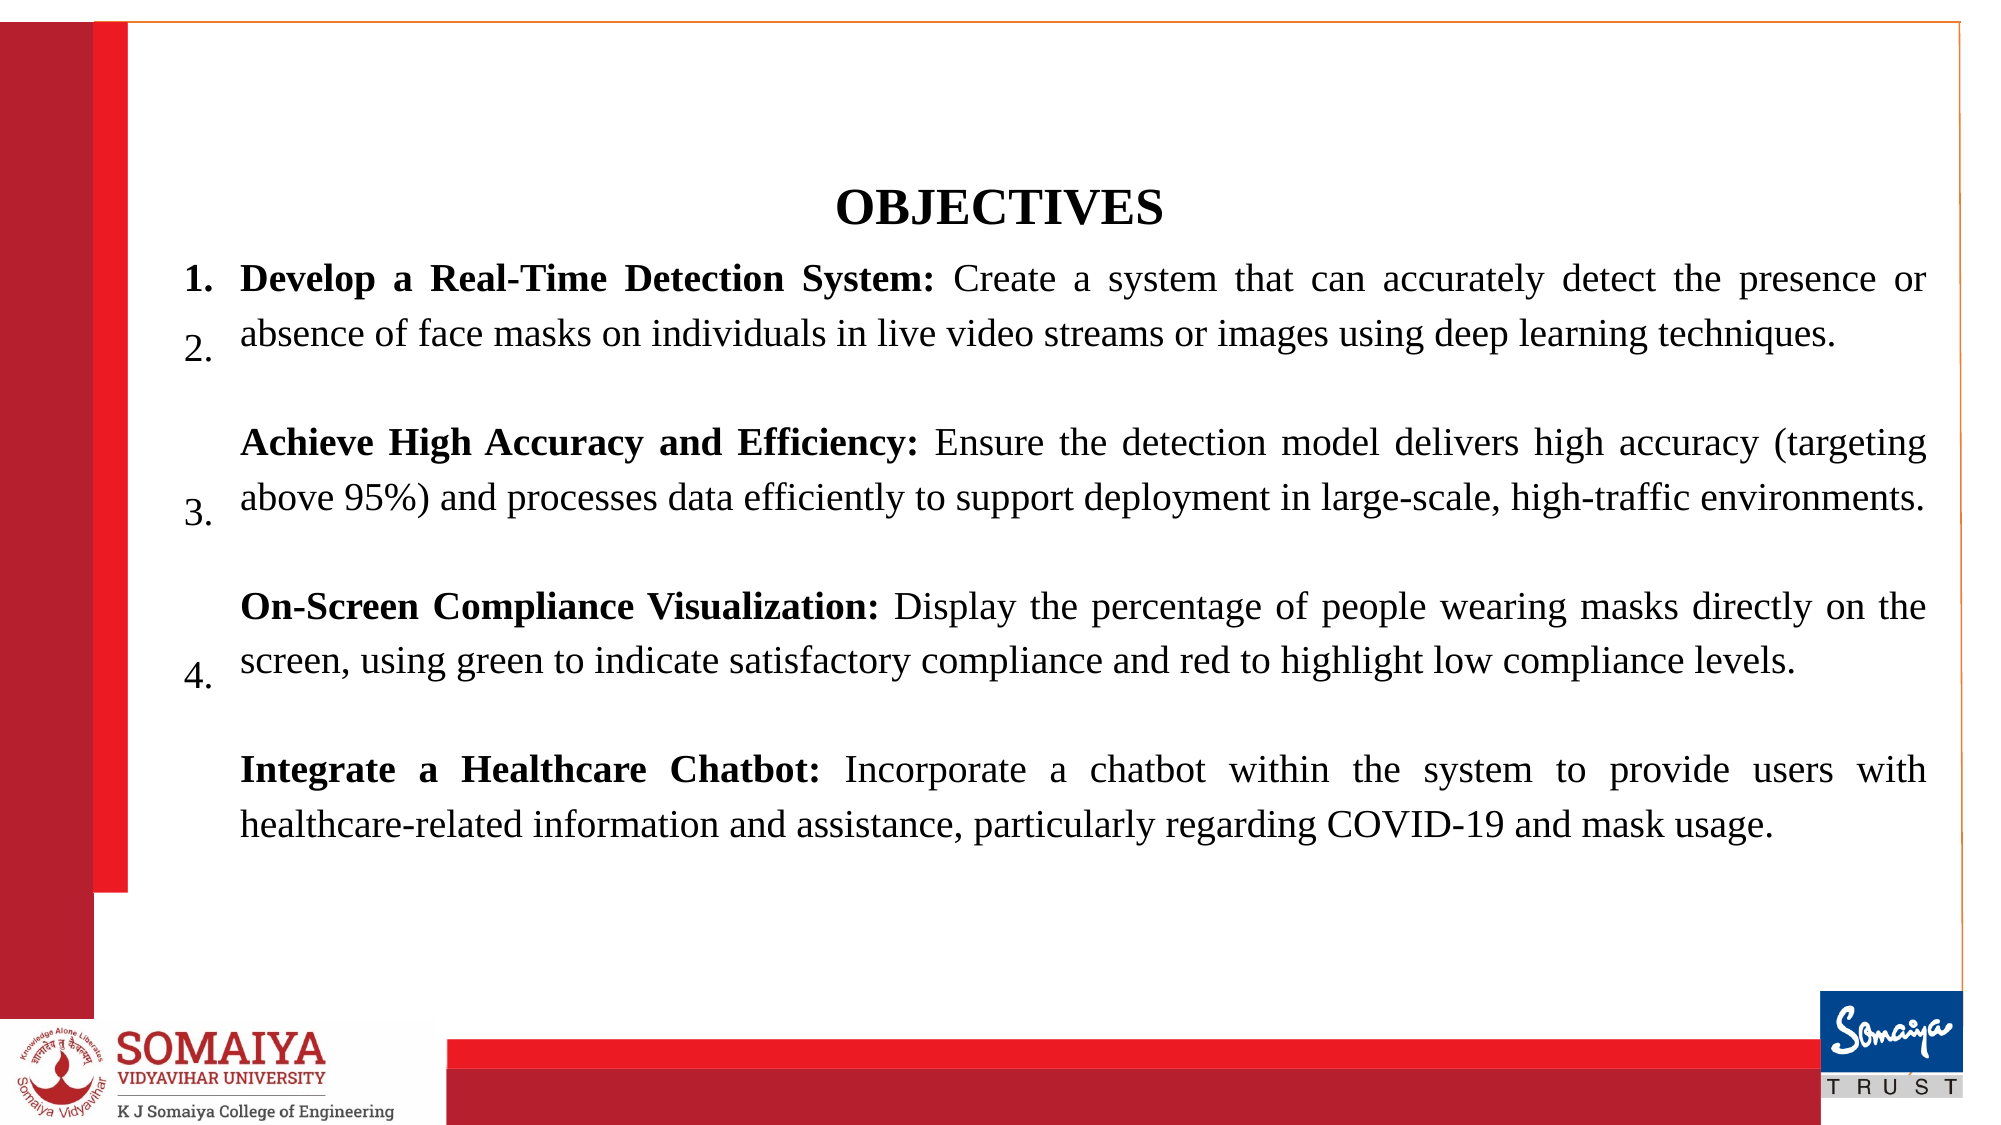

OBJECTIVES
Develop a Real-Time Detection System: Create a system that can accurately detect the presence or absence of face masks on individuals in live video streams or images using deep learning techniques.
Achieve High Accuracy and Efficiency: Ensure the detection model delivers high accuracy (targeting above 95%) and processes data efficiently to support deployment in large-scale, high-traffic environments.
On-Screen Compliance Visualization: Display the percentage of people wearing masks directly on the screen, using green to indicate satisfactory compliance and red to highlight low compliance levels.
Integrate a Healthcare Chatbot: Incorporate a chatbot within the system to provide users with healthcare-related information and assistance, particularly regarding COVID-19 and mask usage.